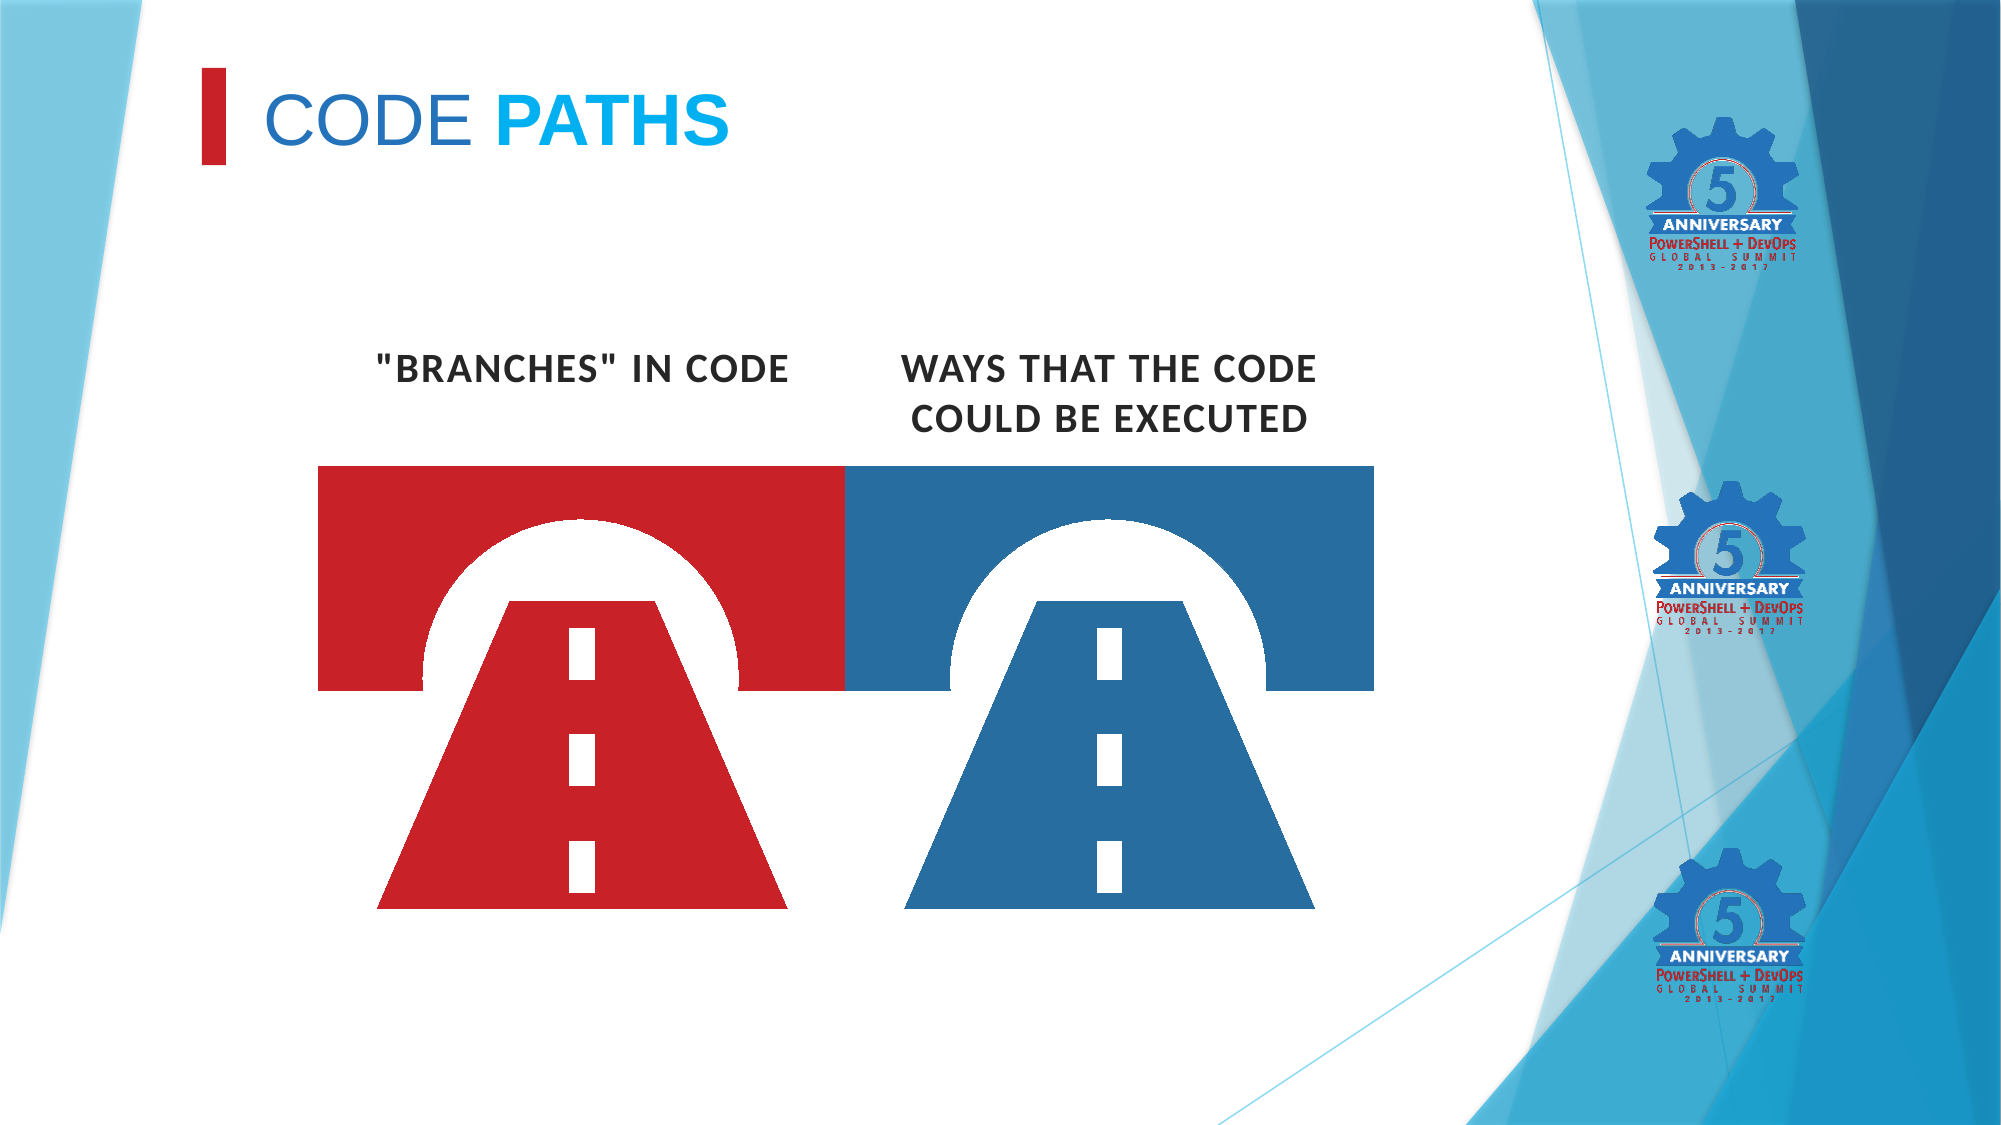

CODE PATHS

"BRANCHES" IN CODE

WAYS THAT THE CODE COULD BE EXECUTED